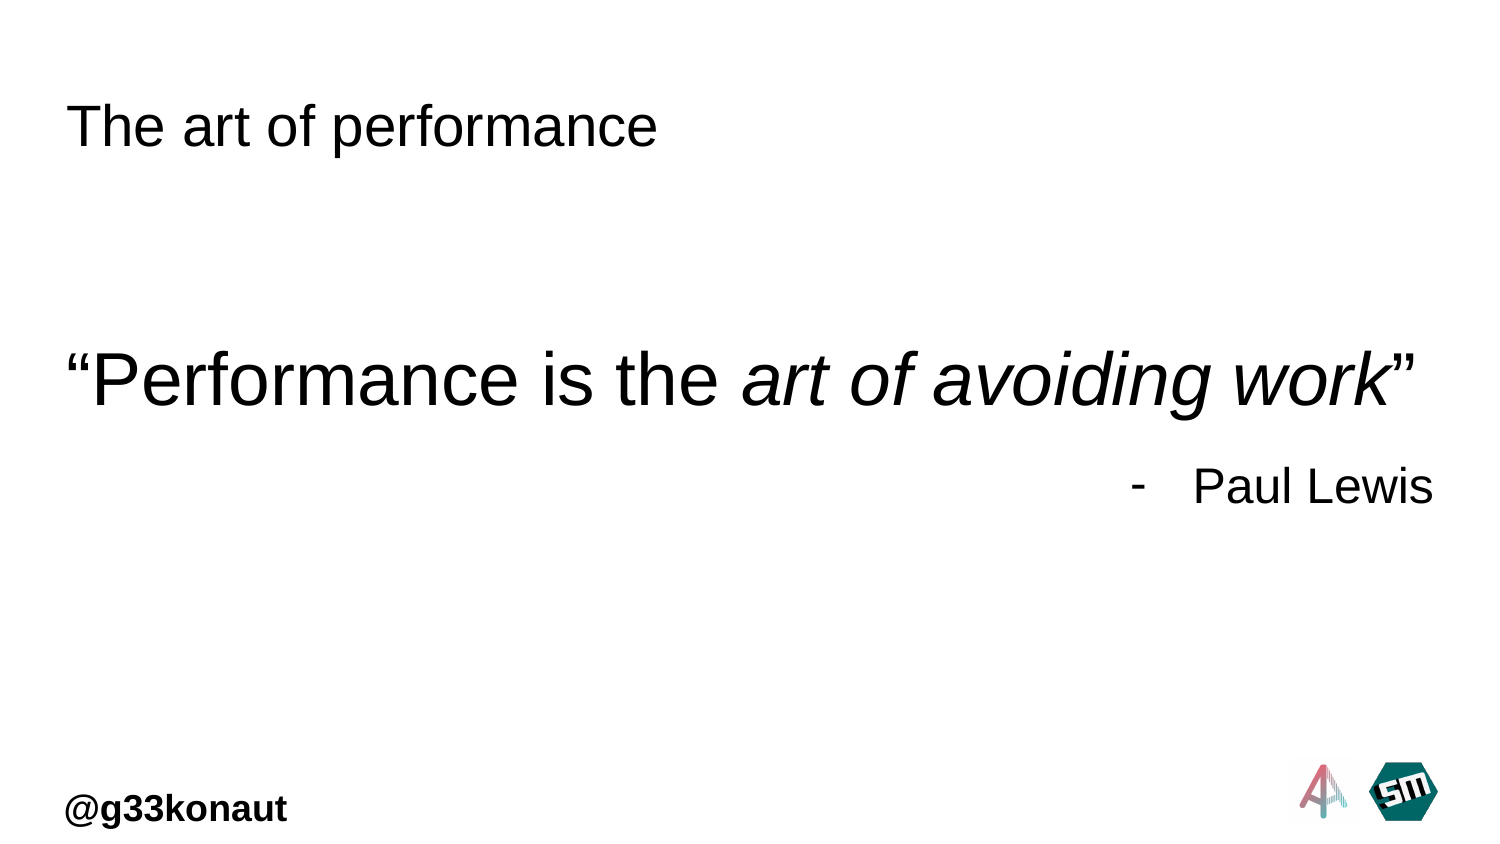

# The art of performance
“Performance is the art of avoiding work”
Paul Lewis